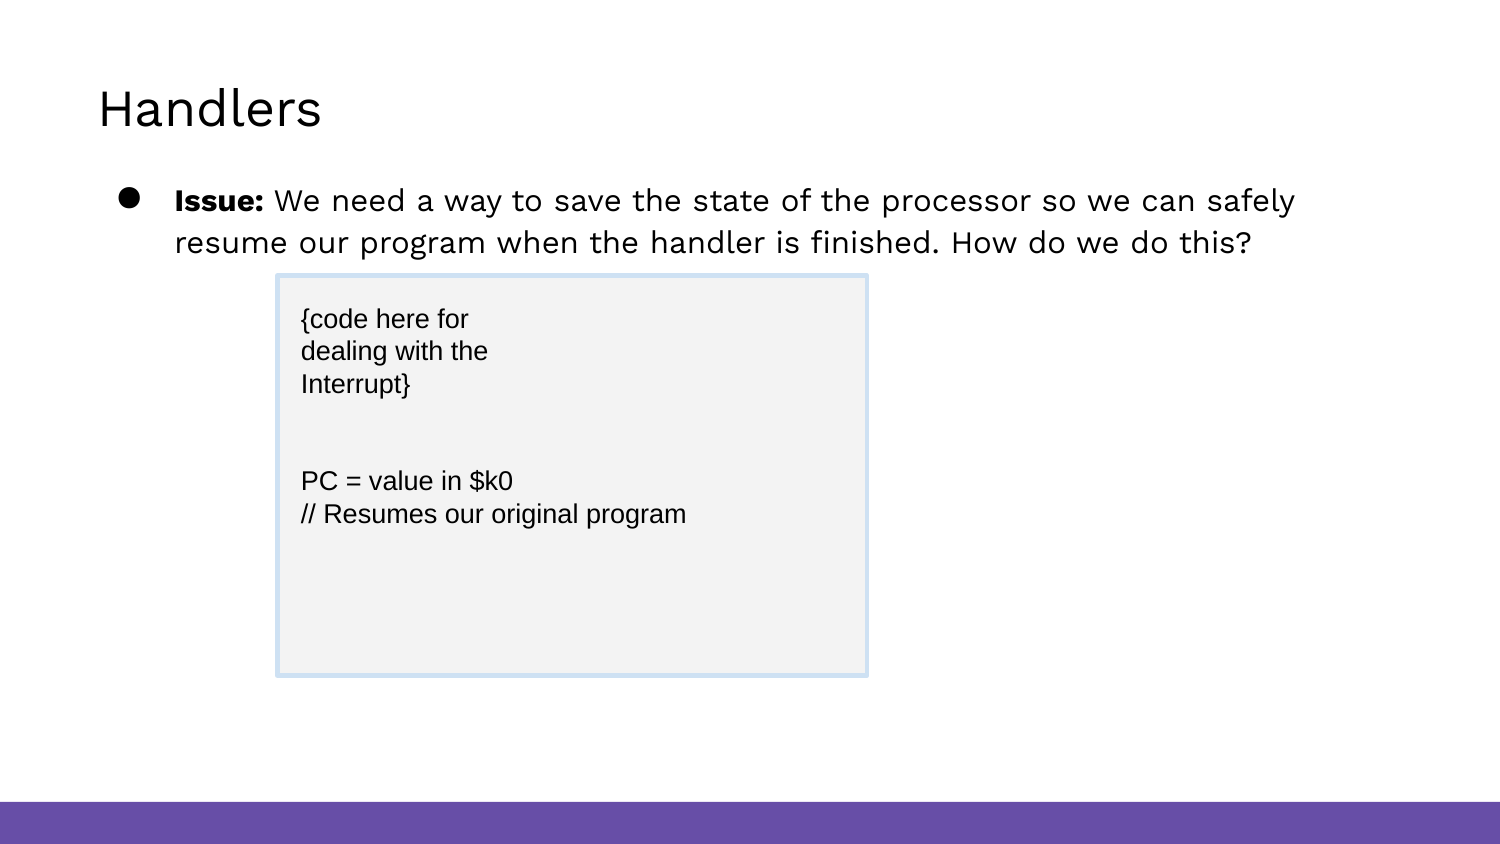

# Handlers
Issue: We need a way to save the state of the processor so we can safely resume our program when the handler is finished. How do we do this?

{code here for
dealing with the
Interrupt}

PC = value in $k0
// Resumes our original program